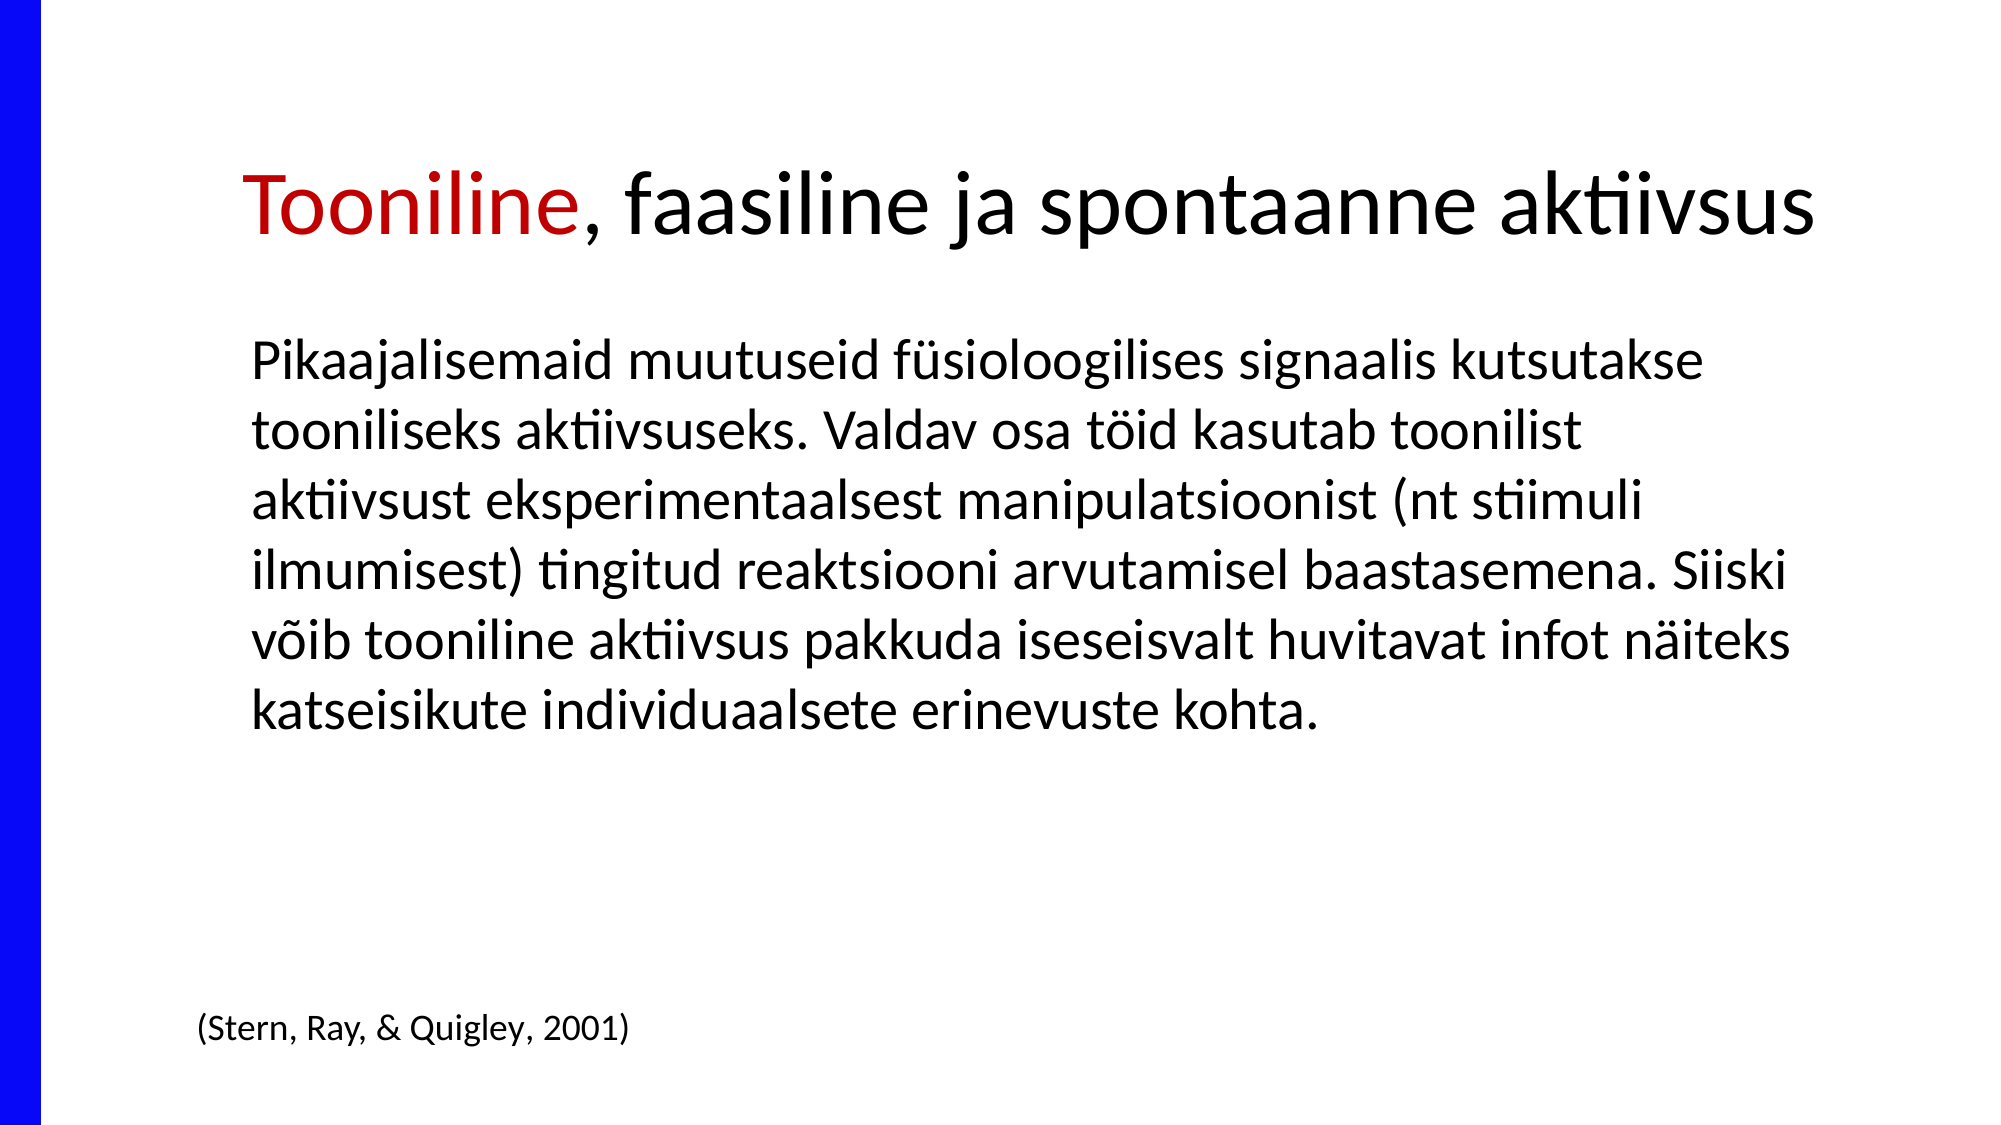

Tooniline, faasiline ja spontaanne aktiivsus
Pikaajalisemaid muutuseid füsioloogilises signaalis kutsutakse tooniliseks aktiivsuseks. Valdav osa töid kasutab toonilist aktiivsust eksperimentaalsest manipulatsioonist (nt stiimuli ilmumisest) tingitud reaktsiooni arvutamisel baastasemena. Siiski võib tooniline aktiivsus pakkuda iseseisvalt huvitavat infot näiteks katseisikute individuaalsete erinevuste kohta.
(Stern, Ray, & Quigley, 2001)